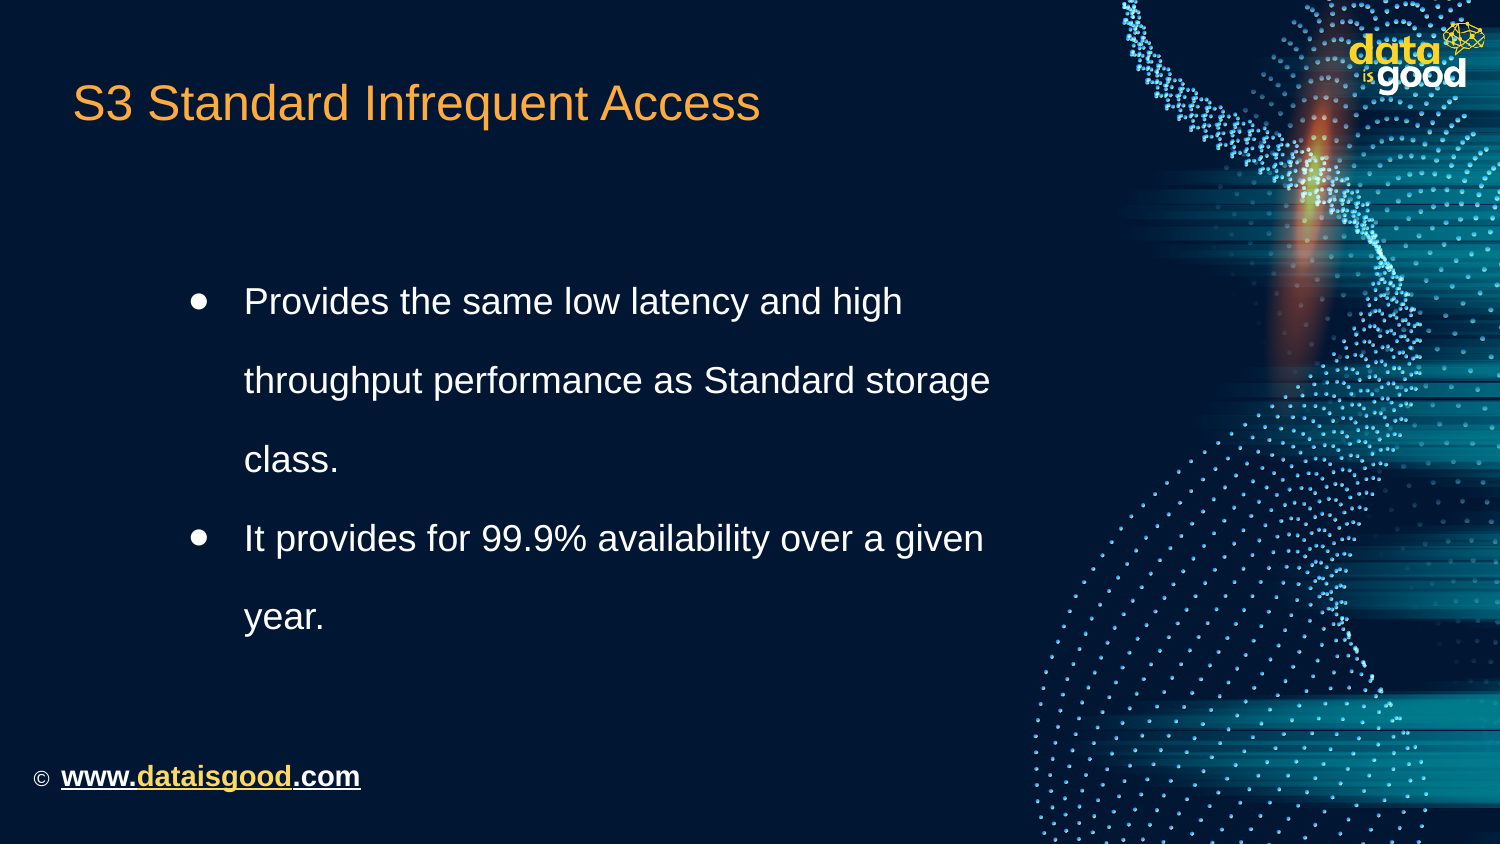

# S3 Standard Infrequent Access
Provides the same low latency and high throughput performance as Standard storage class.
It provides for 99.9% availability over a given year.